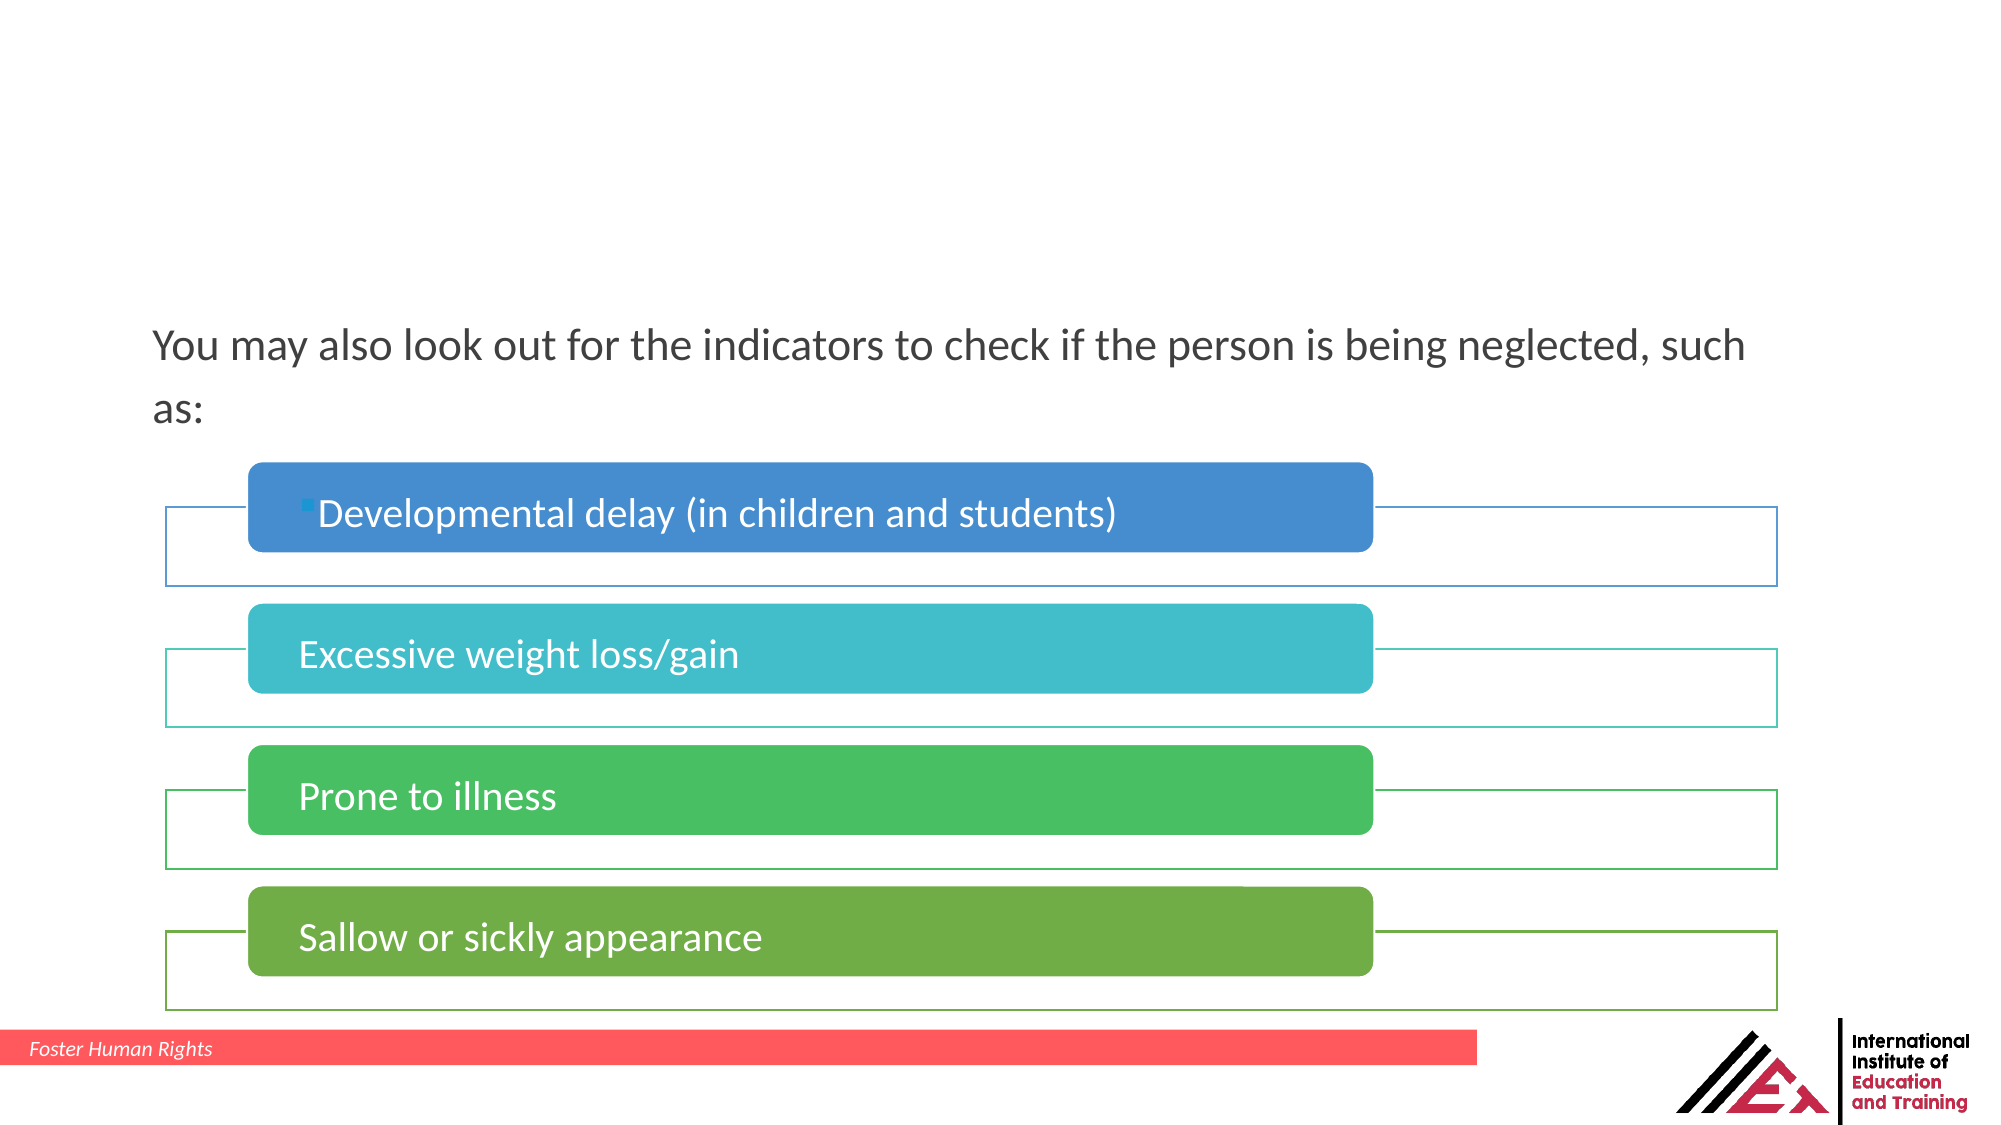

You may also look out for the indicators to check if the person is being neglected, such as:

Developmental delay (in children and students)
Excessive weight loss/gain
Prone to illness
Sallow or sickly appearance
Foster Human Rights